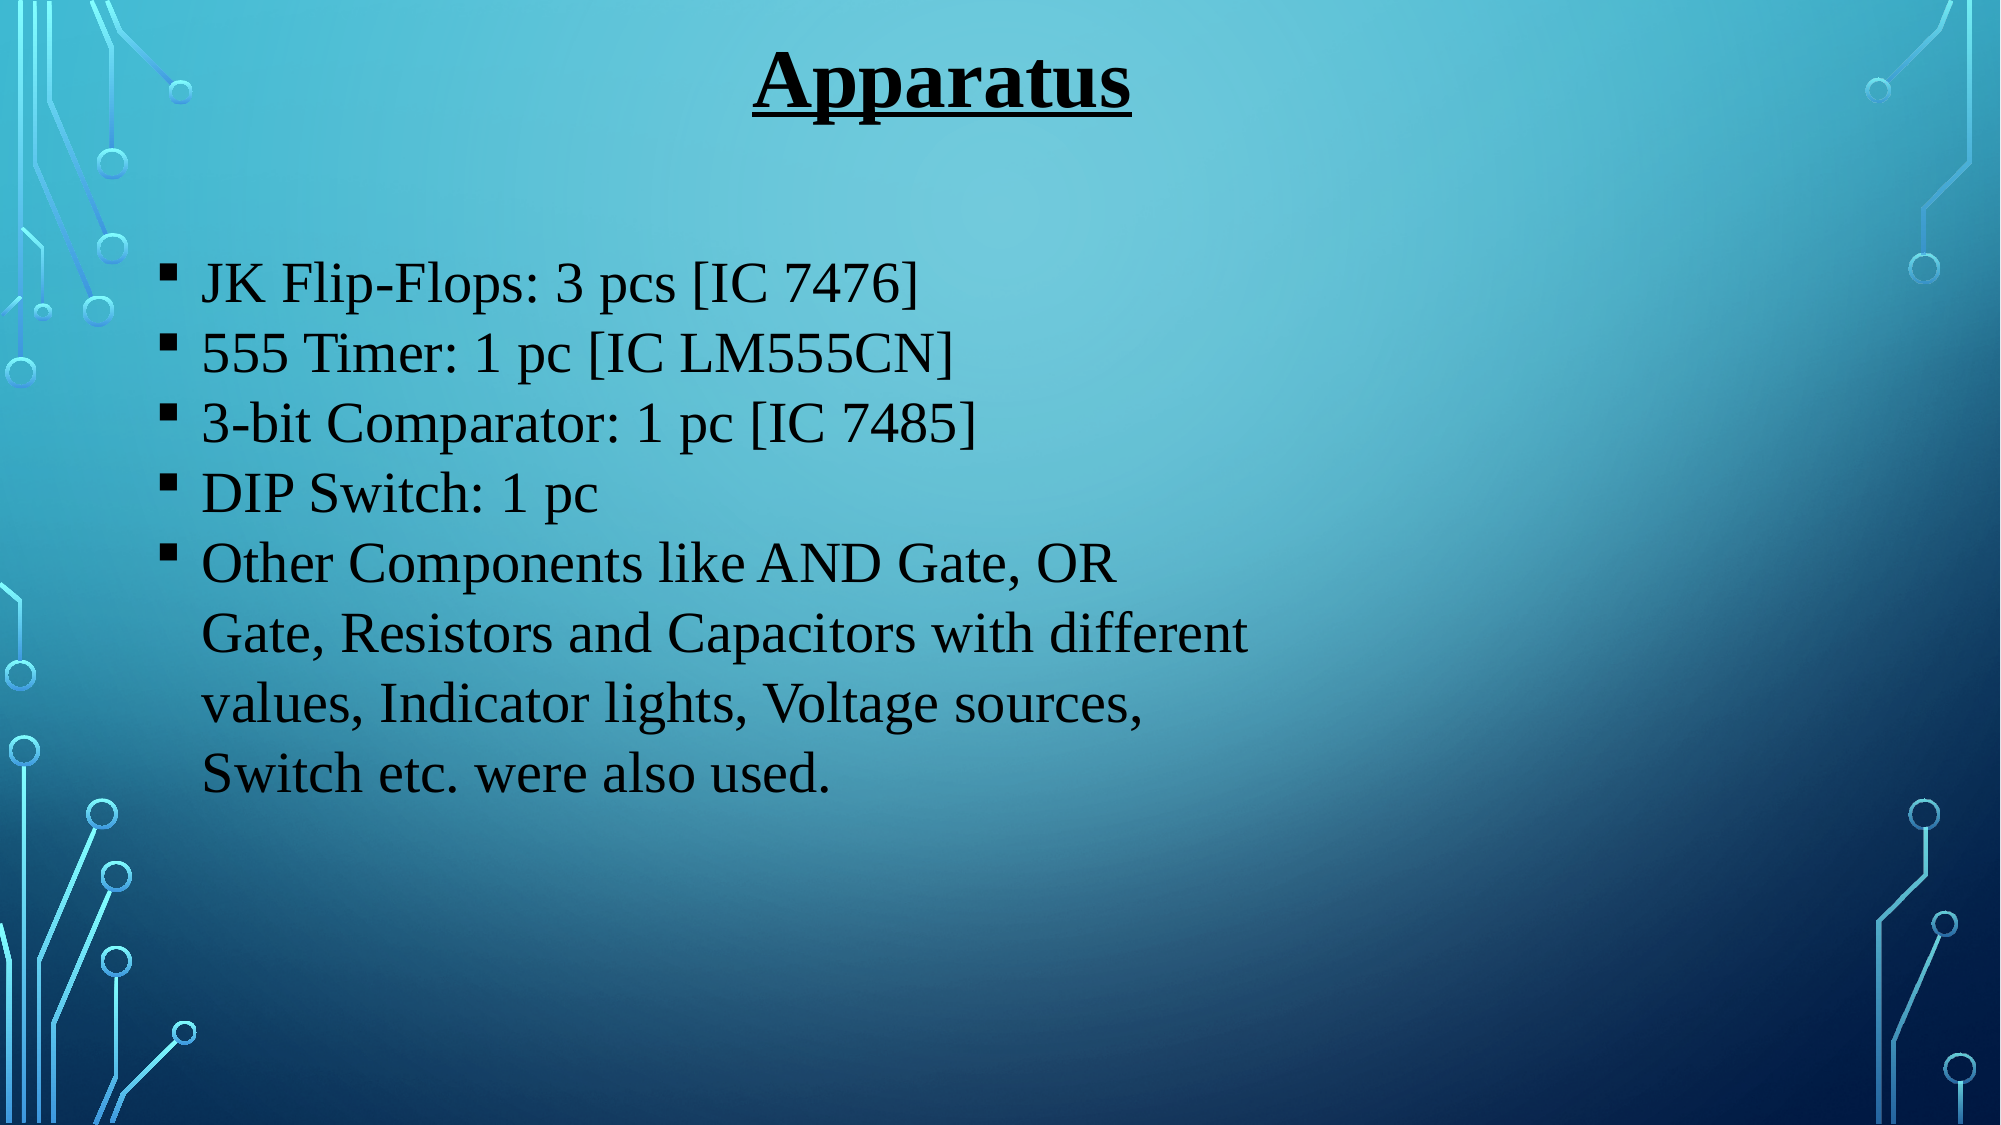

Apparatus
JK Flip-Flops: 3 pcs [IC 7476]
555 Timer: 1 pc [IC LM555CN]
3-bit Comparator: 1 pc [IC 7485]
DIP Switch: 1 pc
Other Components like AND Gate, OR Gate, Resistors and Capacitors with different values, Indicator lights, Voltage sources, Switch etc. were also used.